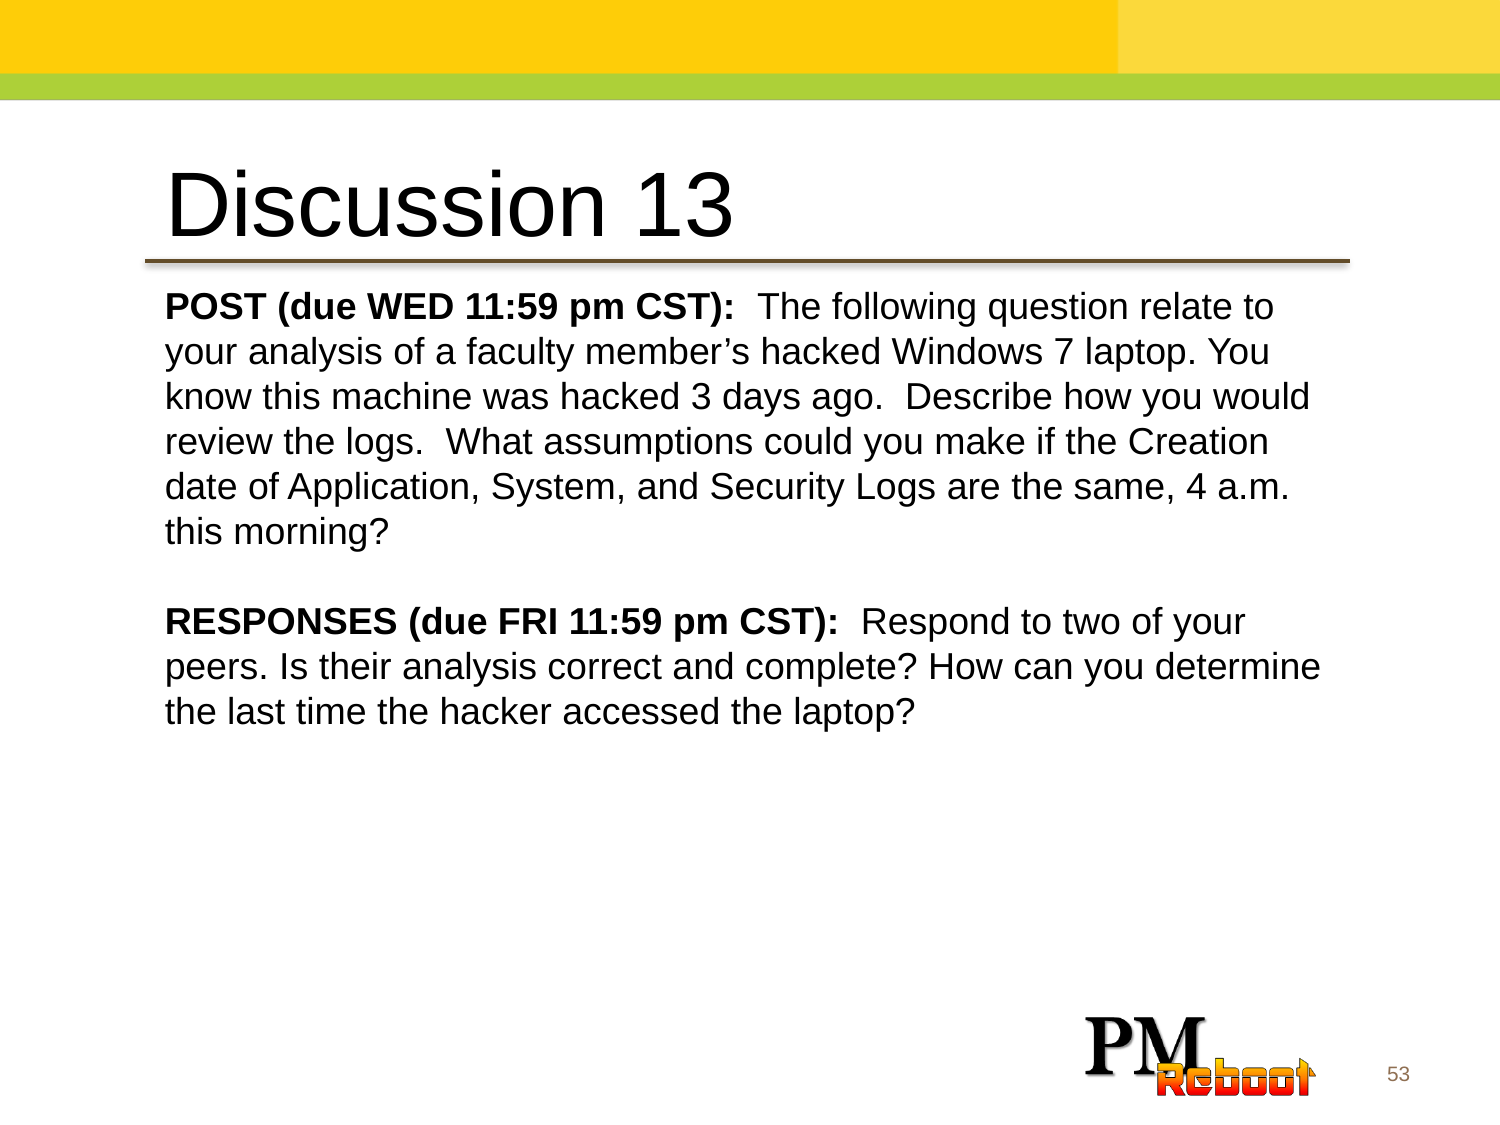

Discussion 13
POST (due WED 11:59 pm CST):  The following question relate to your analysis of a faculty member’s hacked Windows 7 laptop. You know this machine was hacked 3 days ago.  Describe how you would review the logs.  What assumptions could you make if the Creation date of Application, System, and Security Logs are the same, 4 a.m. this morning?

RESPONSES (due FRI 11:59 pm CST):  Respond to two of your peers. Is their analysis correct and complete? How can you determine the last time the hacker accessed the laptop?
53